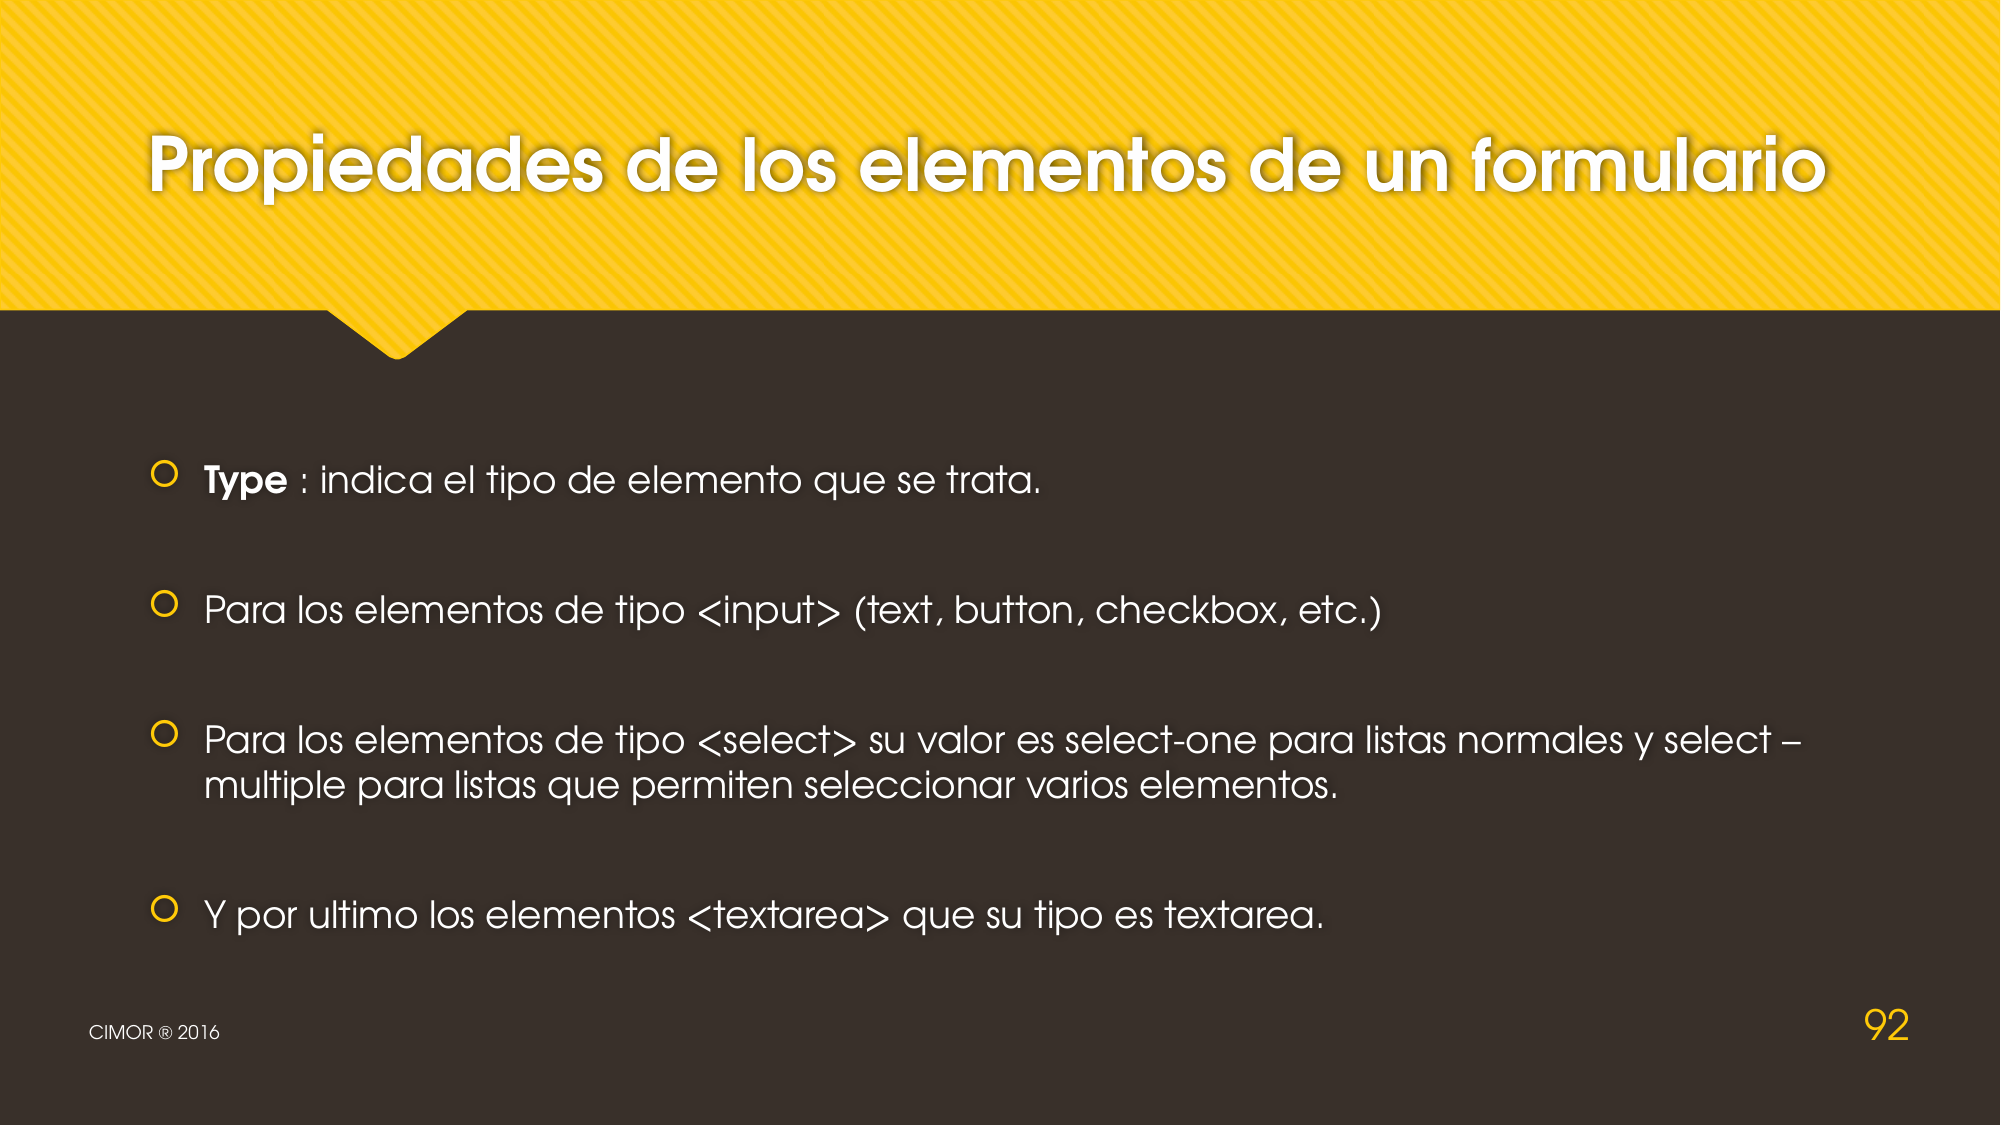

# Propiedades de los elementos de un formulario
Type : indica el tipo de elemento que se trata.

Para los elementos de tipo <input> (text, button, checkbox, etc.)

Para los elementos de tipo <select> su valor es select-one para listas normales y select – multiple para listas que permiten seleccionar varios elementos.

Y por ultimo los elementos <textarea> que su tipo es textarea.
92
CIMOR ® 2016